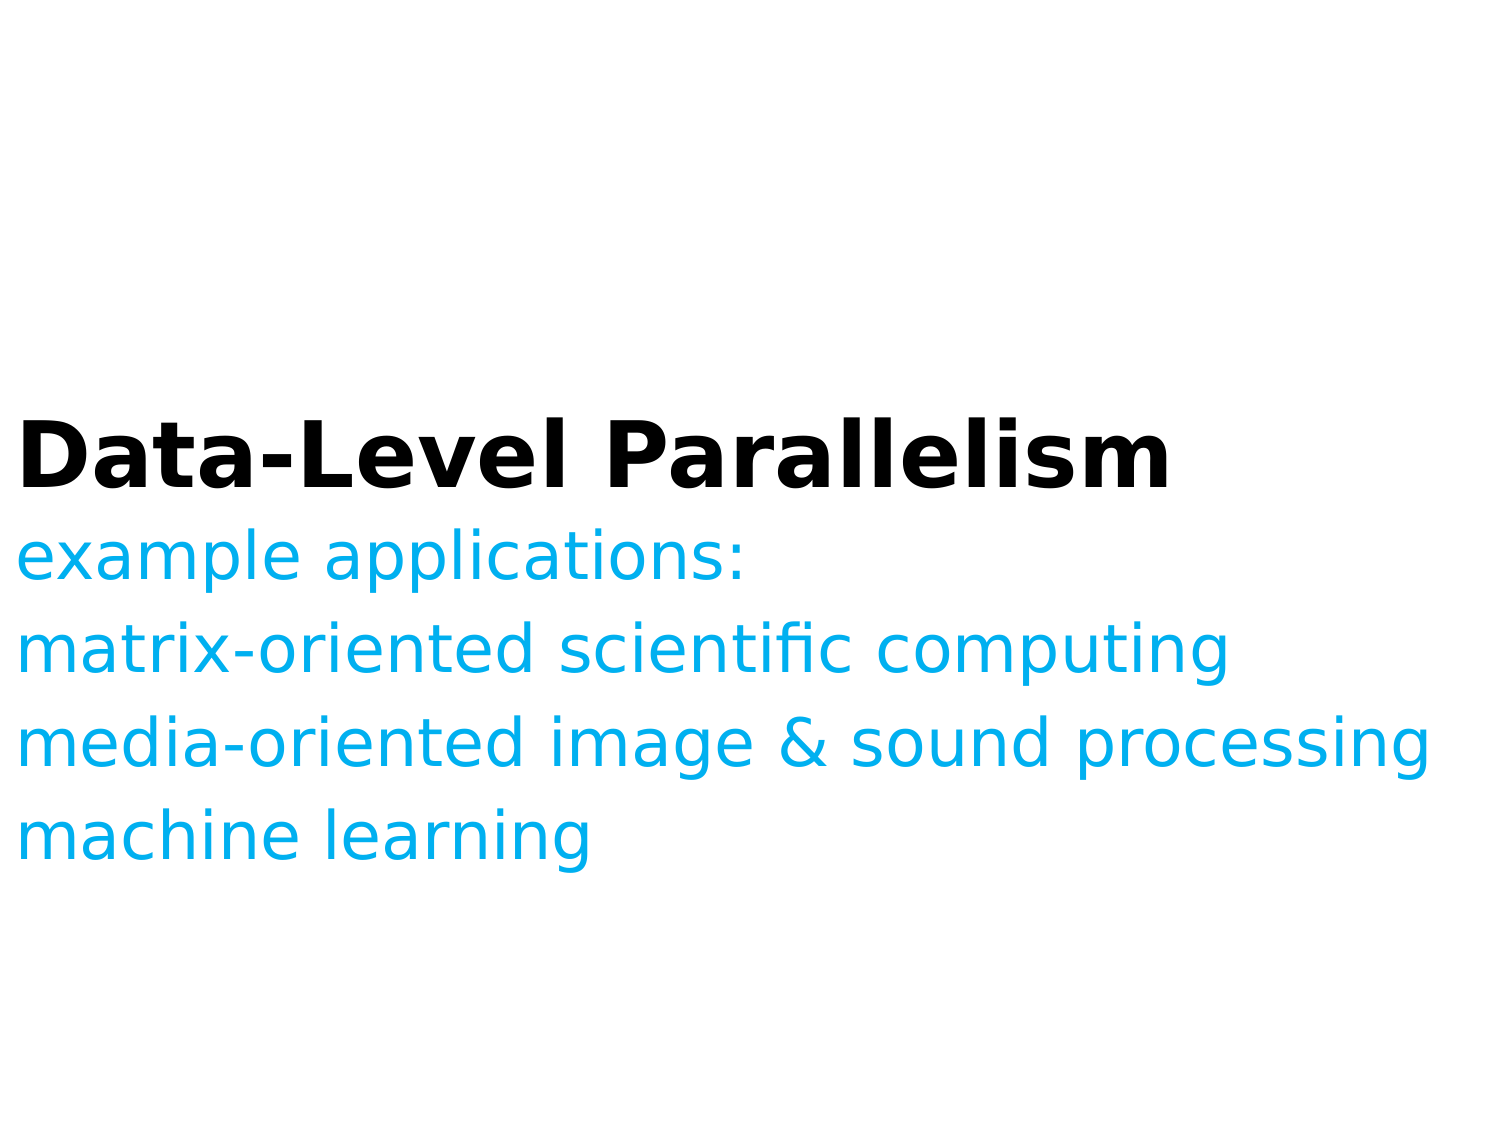

# Data-Level Parallelism

example applications:
matrix-oriented scientific computing
media-oriented image & sound processing
machine learning